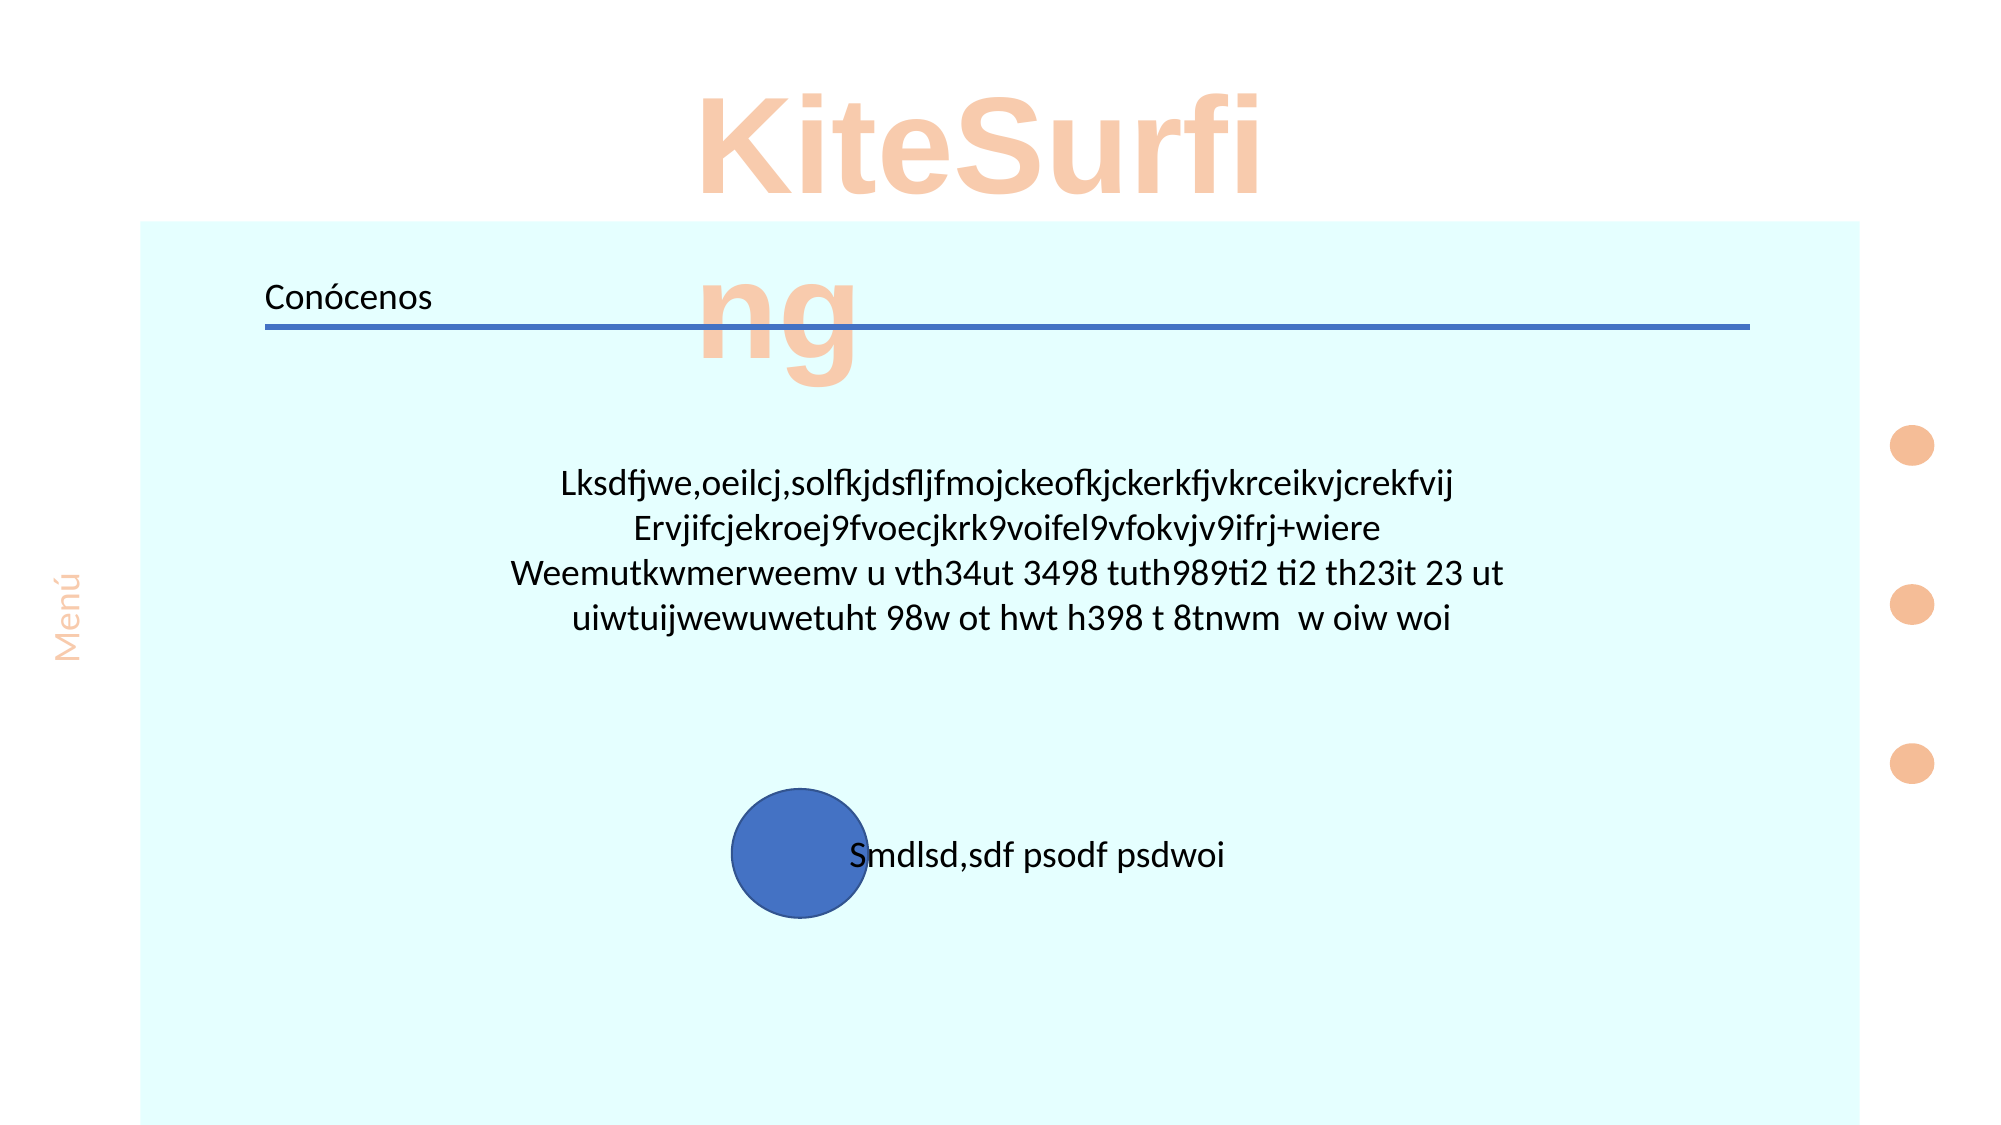

KiteSurfing

Conócenos

Lksdfjwe,oeilcj,solfkjdsfljfmojckeofkjckerkfjvkrceikvjcrekfvij
Ervjifcjekroej9fvoecjkrk9voifel9vfokvjv9ifrj+wiere
Weemutkwmerweemv u vth34ut 3498 tuth989ti2 ti2 th23it 23 ut
 uiwtuijwewuwetuht 98w ot hwt h398 t 8tnwm  w oiw woi
Menú

Smdlsd,sdf psodf psdwoi